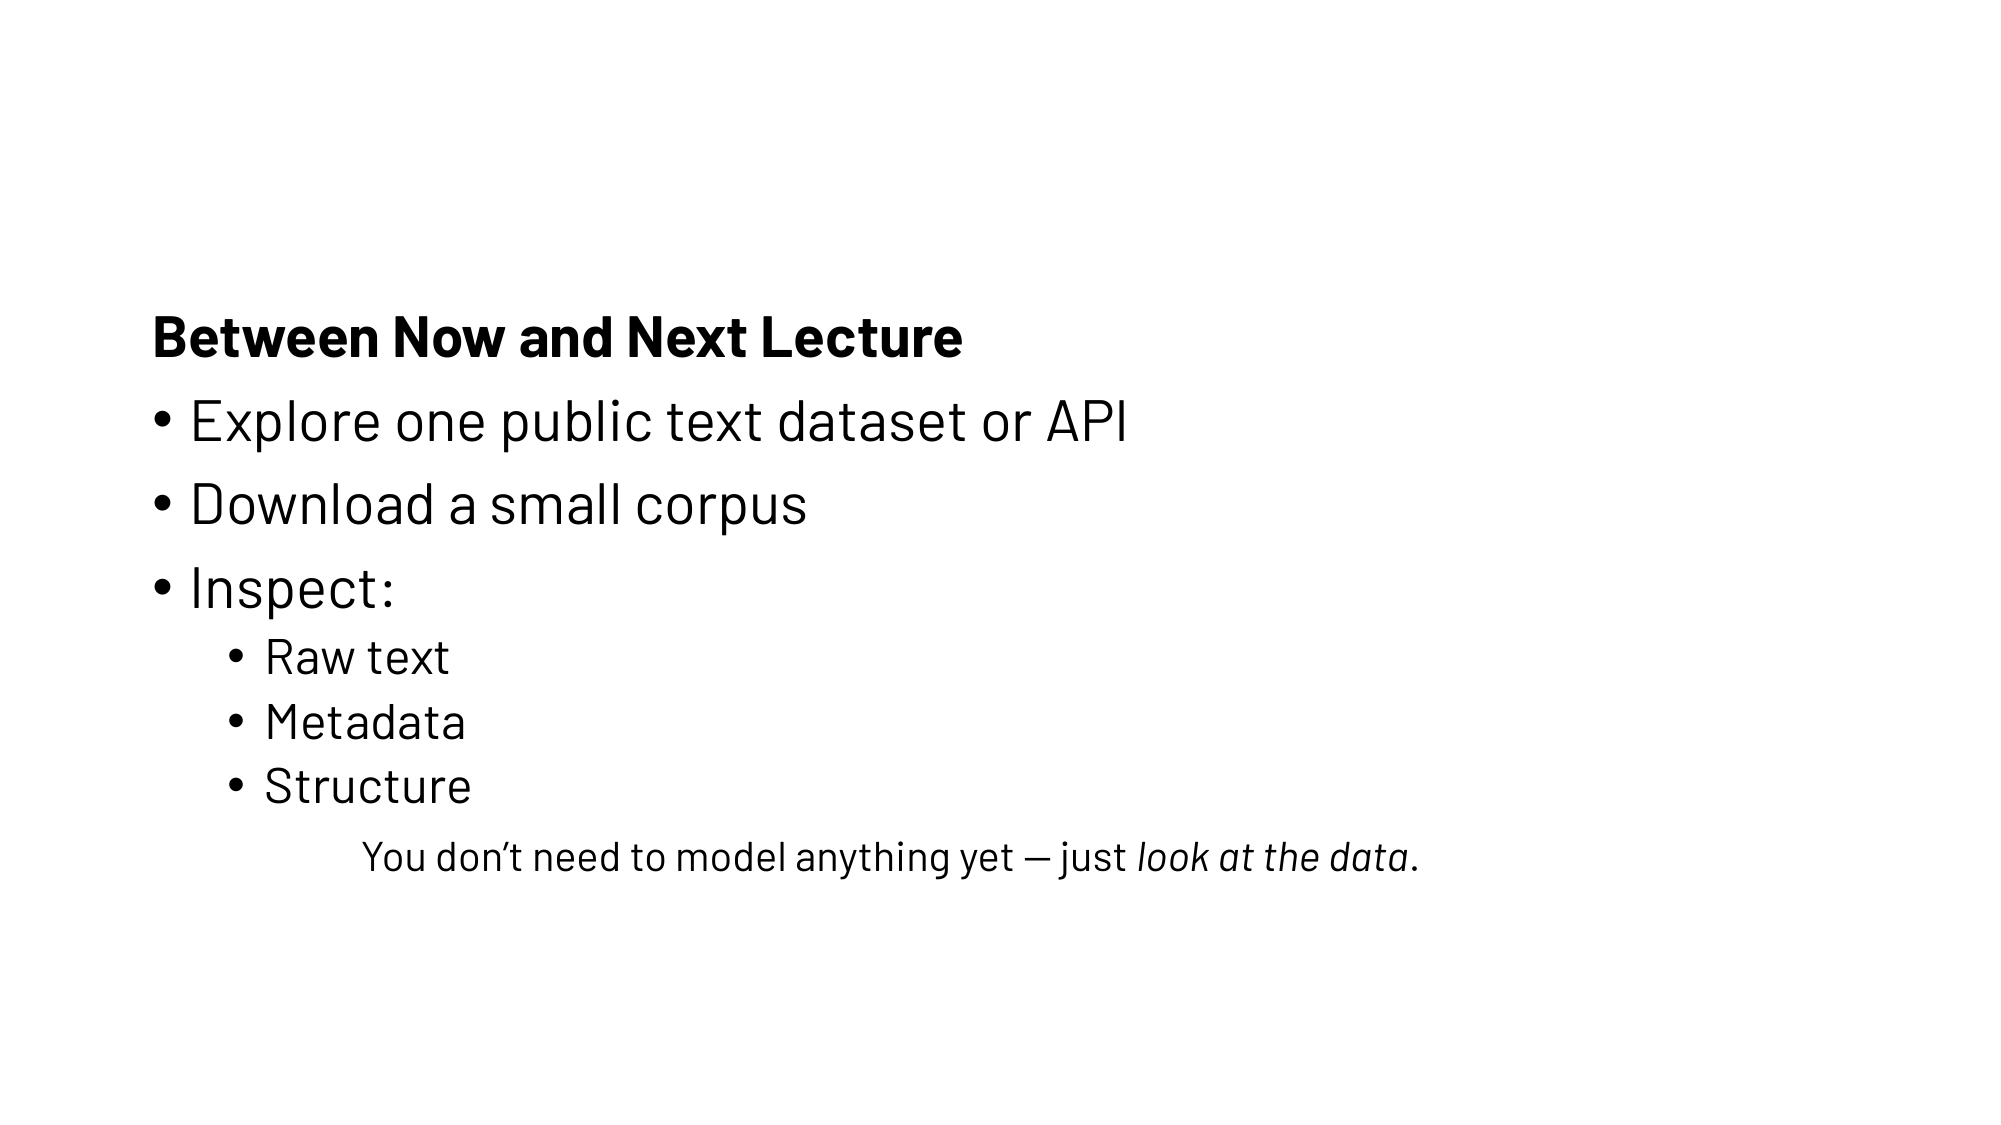

Between Now and Next Lecture
Explore one public text dataset or API
Download a small corpus
Inspect:
Raw text
Metadata
Structure
You don’t need to model anything yet — just look at the data.